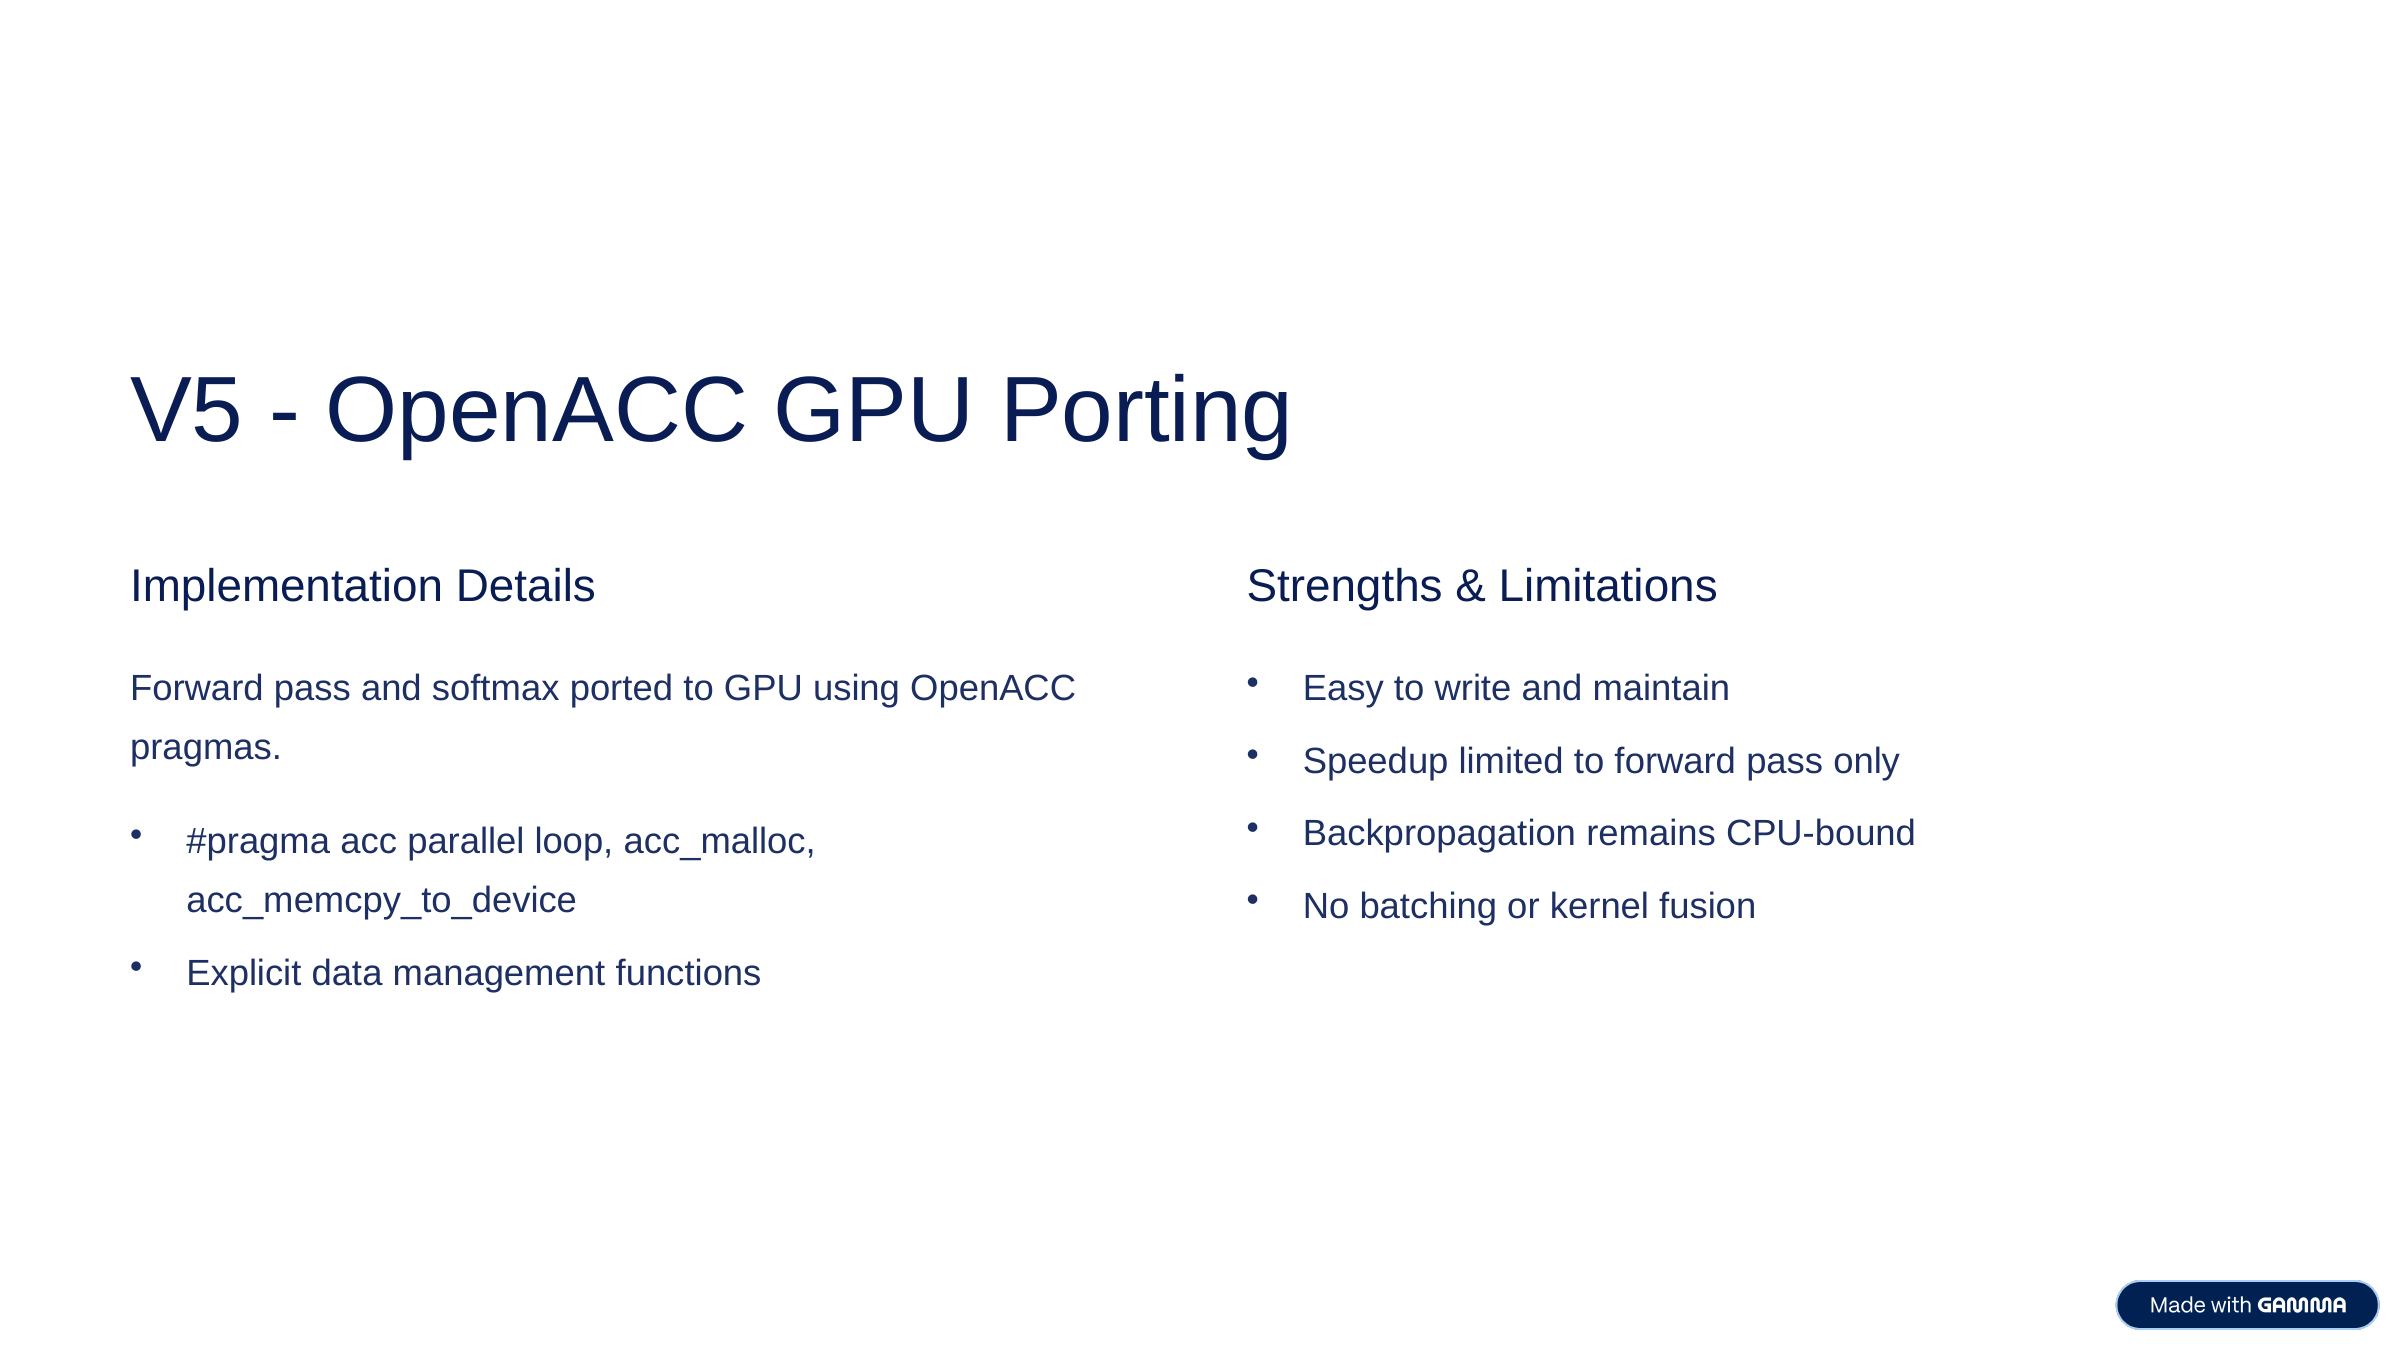

V5 - OpenACC GPU Porting
Implementation Details
Strengths & Limitations
Forward pass and softmax ported to GPU using OpenACC pragmas.
Easy to write and maintain
Speedup limited to forward pass only
Backpropagation remains CPU-bound
#pragma acc parallel loop, acc_malloc, acc_memcpy_to_device
No batching or kernel fusion
Explicit data management functions